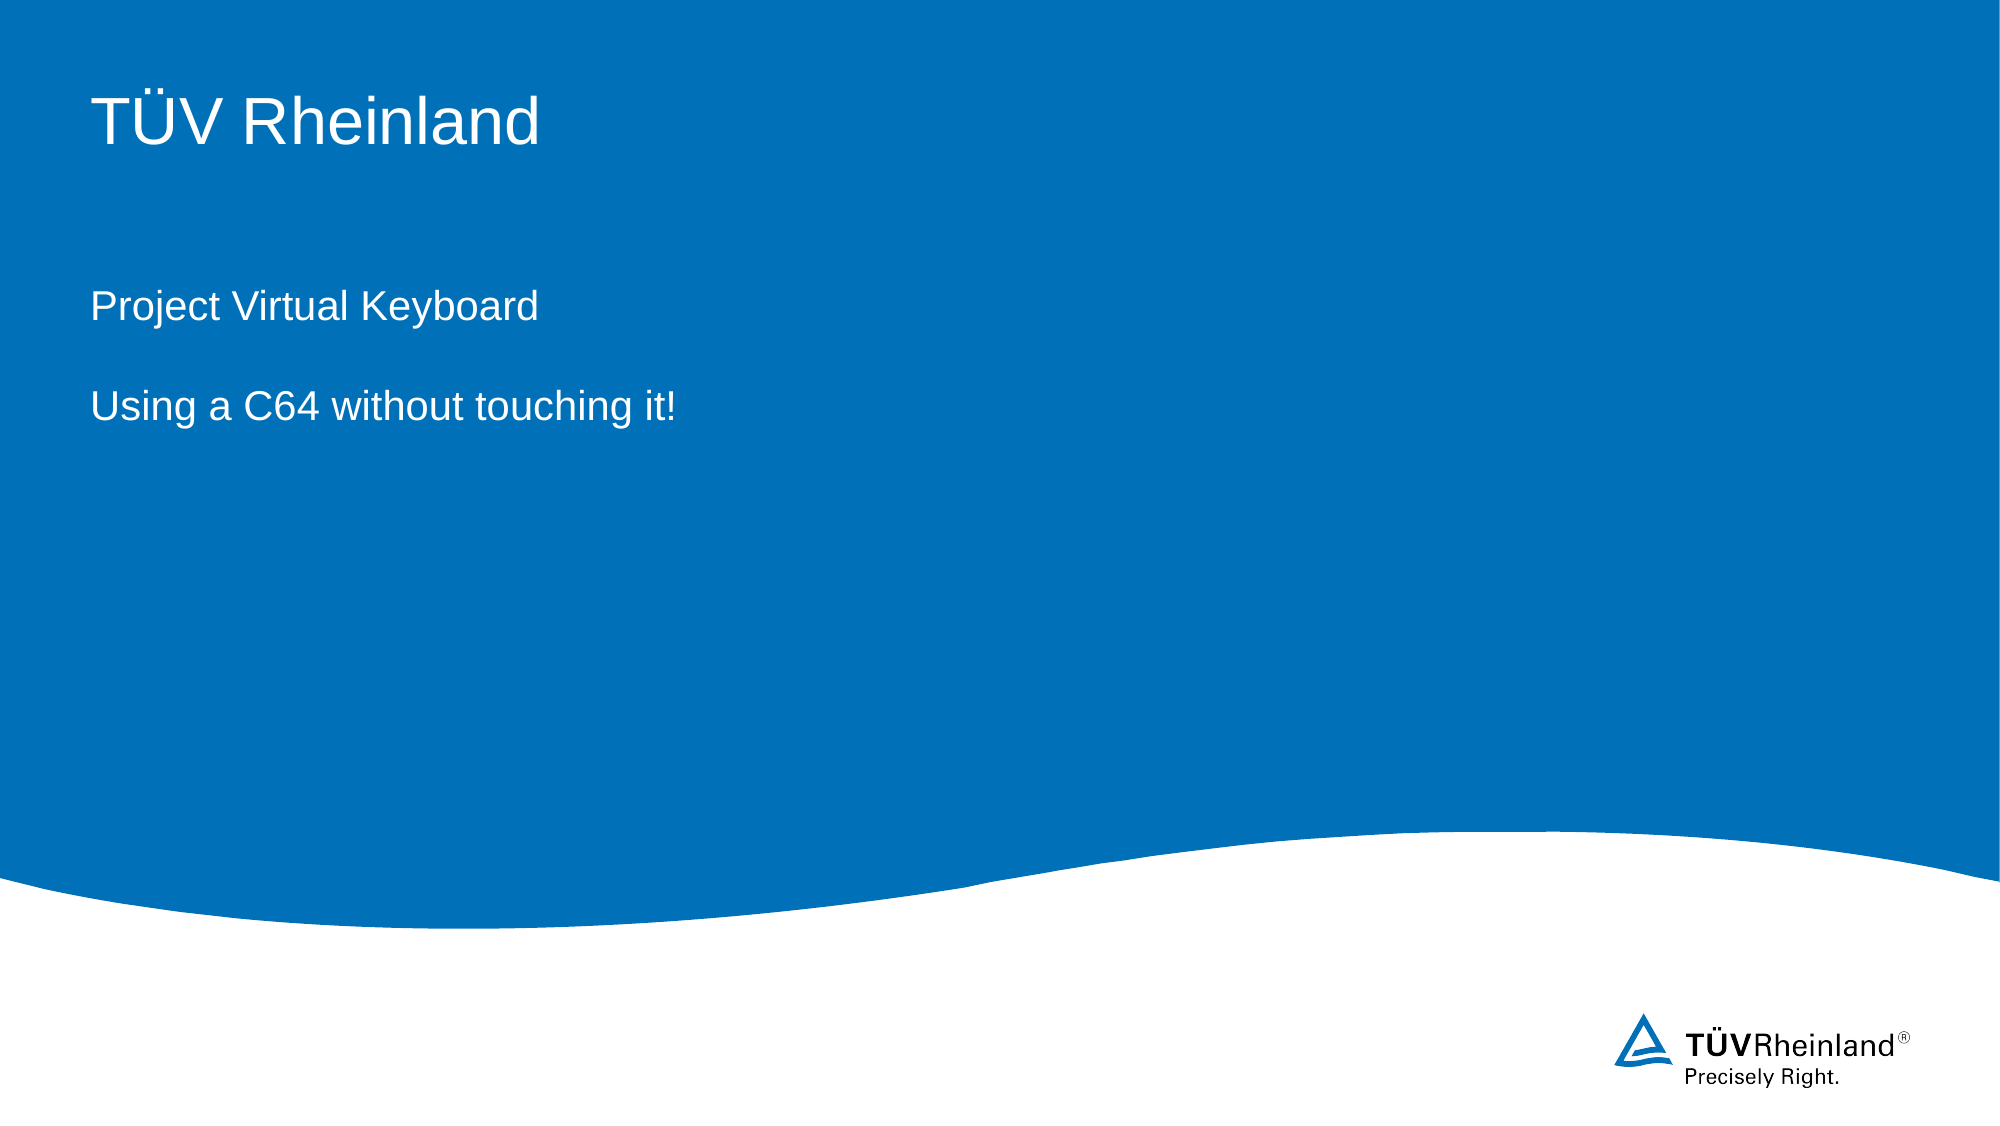

# TÜV Rheinland
Project Virtual Keyboard

Using a C64 without touching it!